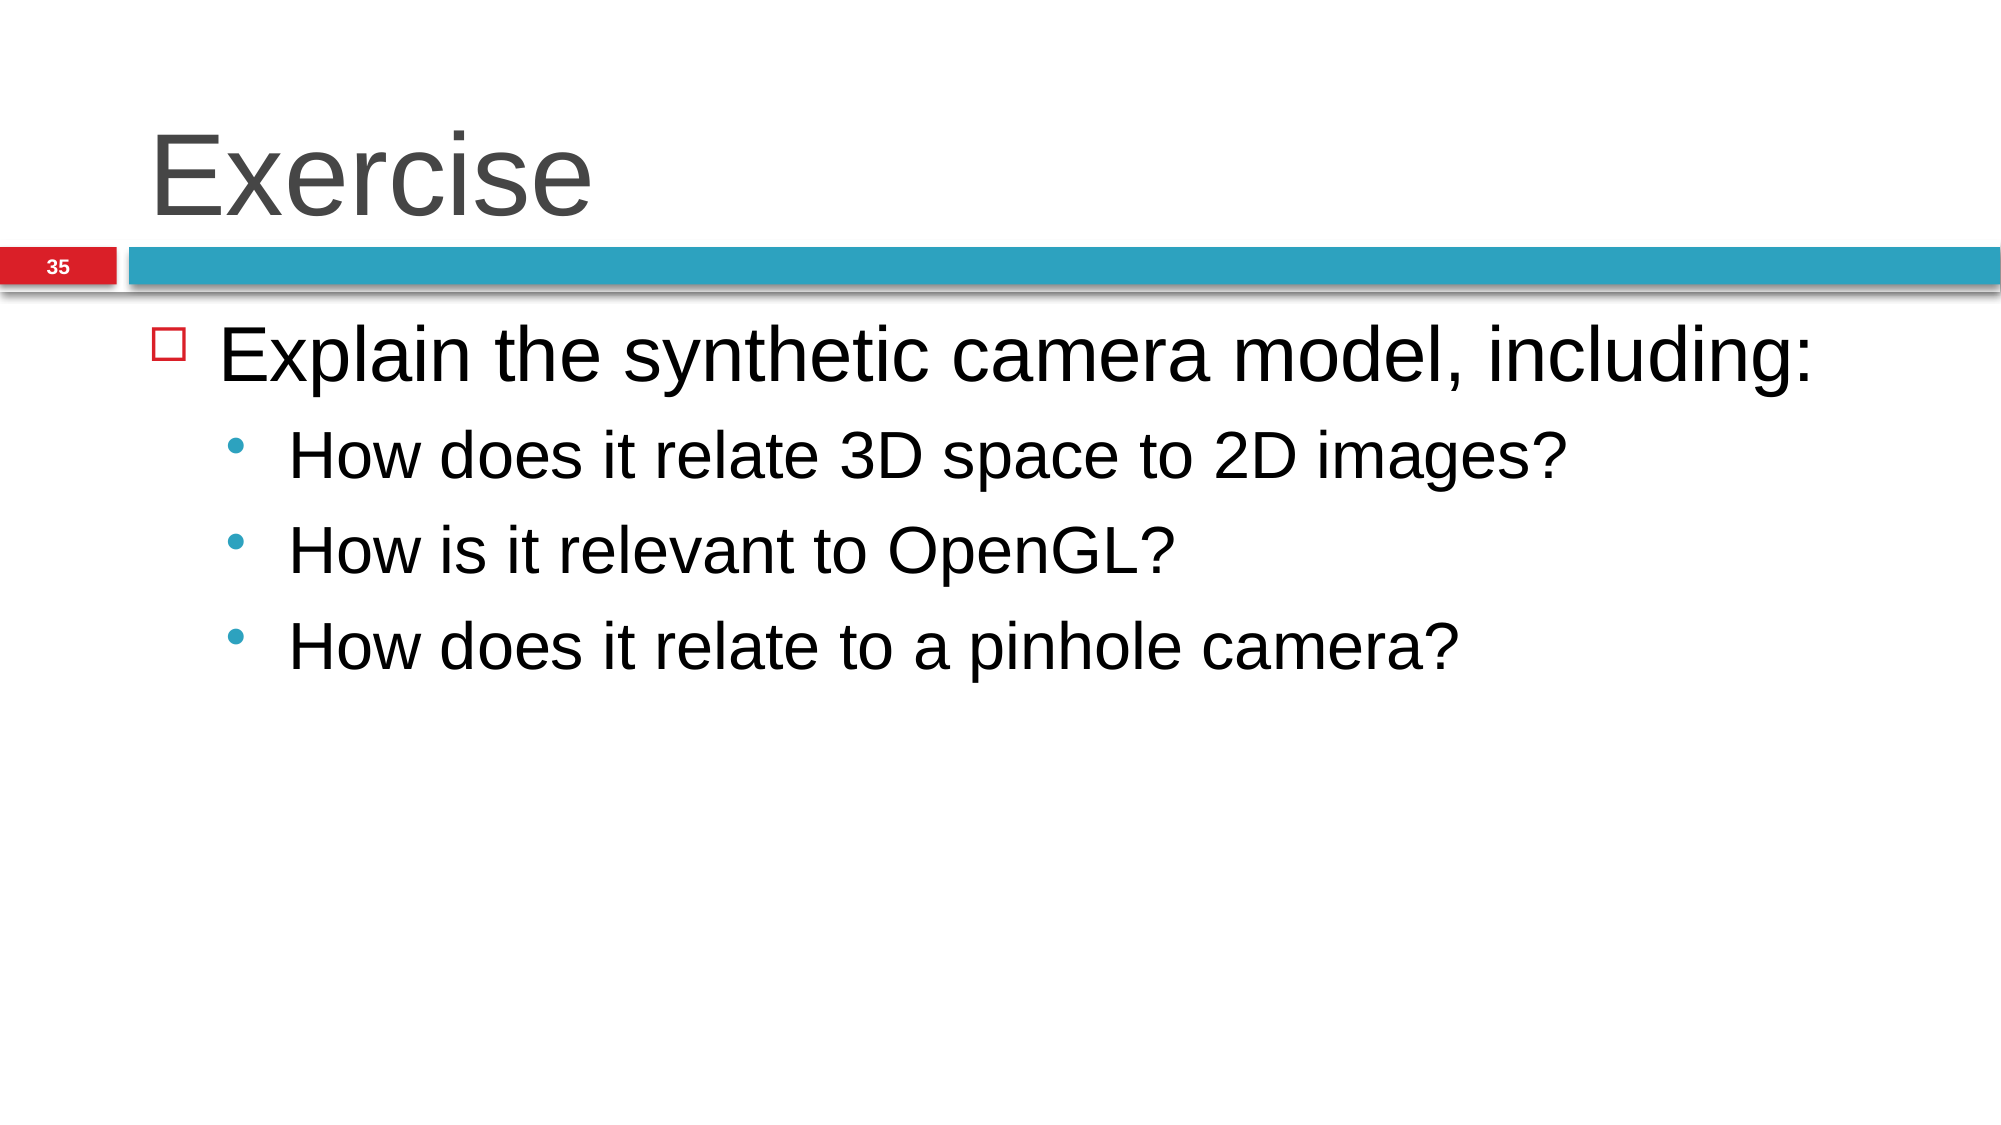

# Exercise
35
Explain the synthetic camera model, including:
How does it relate 3D space to 2D images?
How is it relevant to OpenGL?
How does it relate to a pinhole camera?